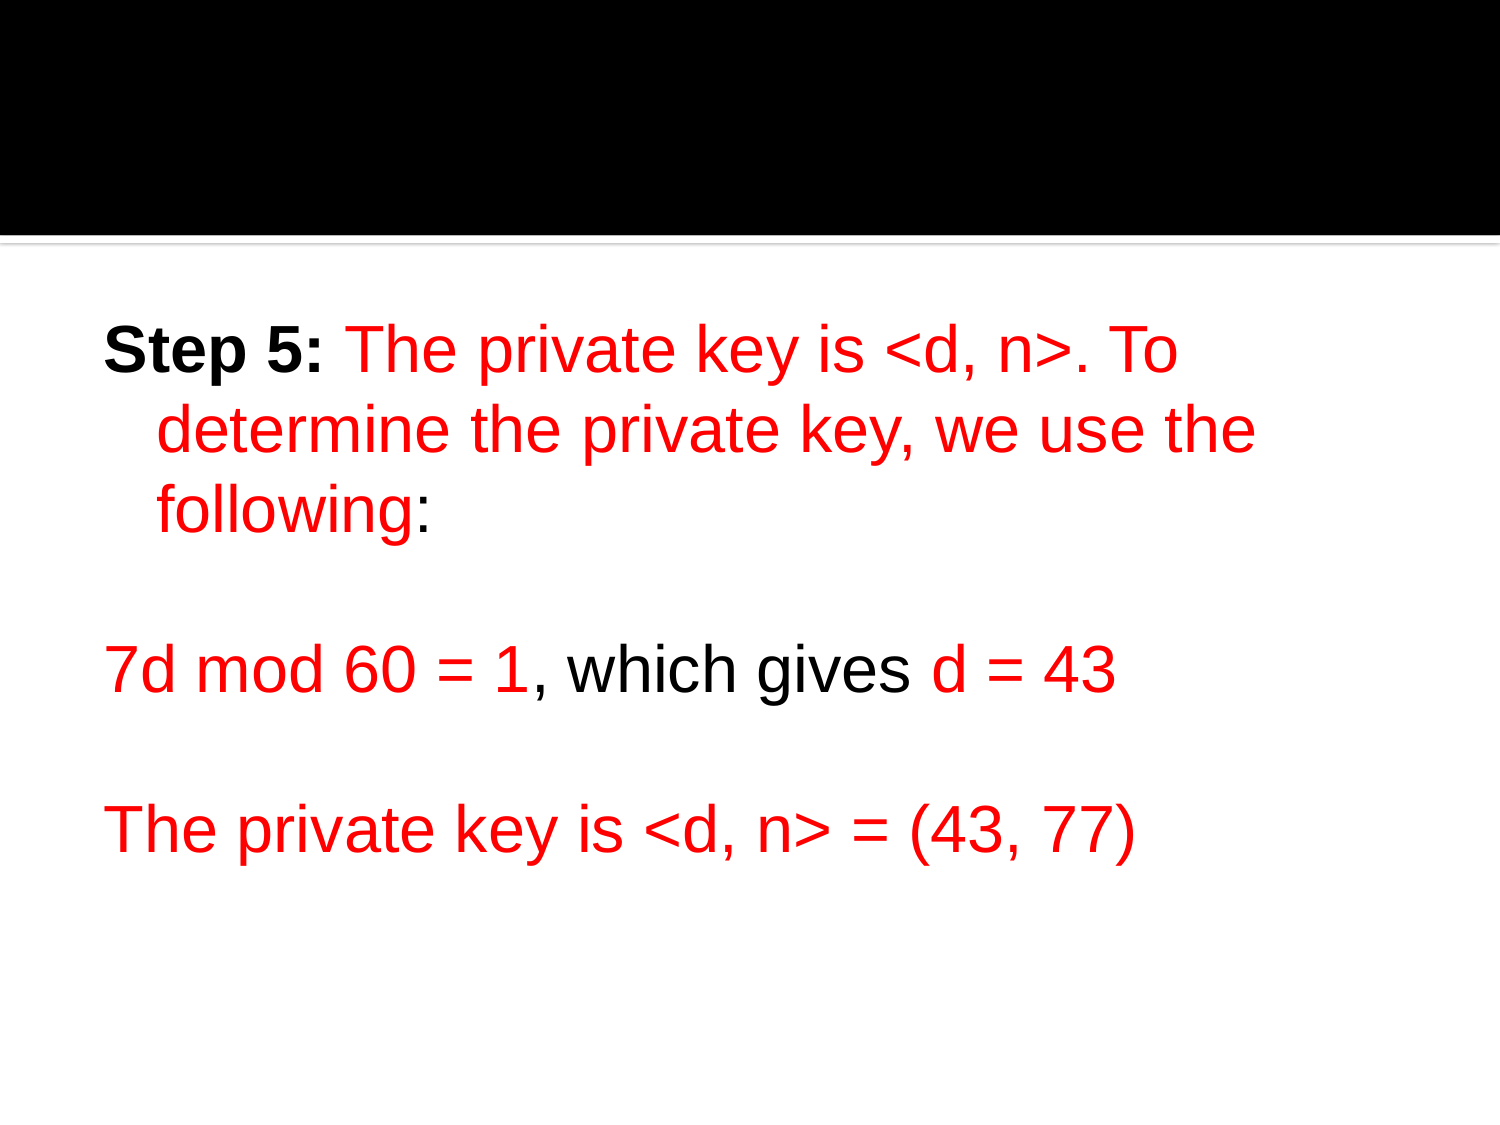

#
Step 5: The private key is <d, n>. To determine the private key, we use the following:
7d mod 60 = 1, which gives d = 43

The private key is <d, n> = (43, 77)